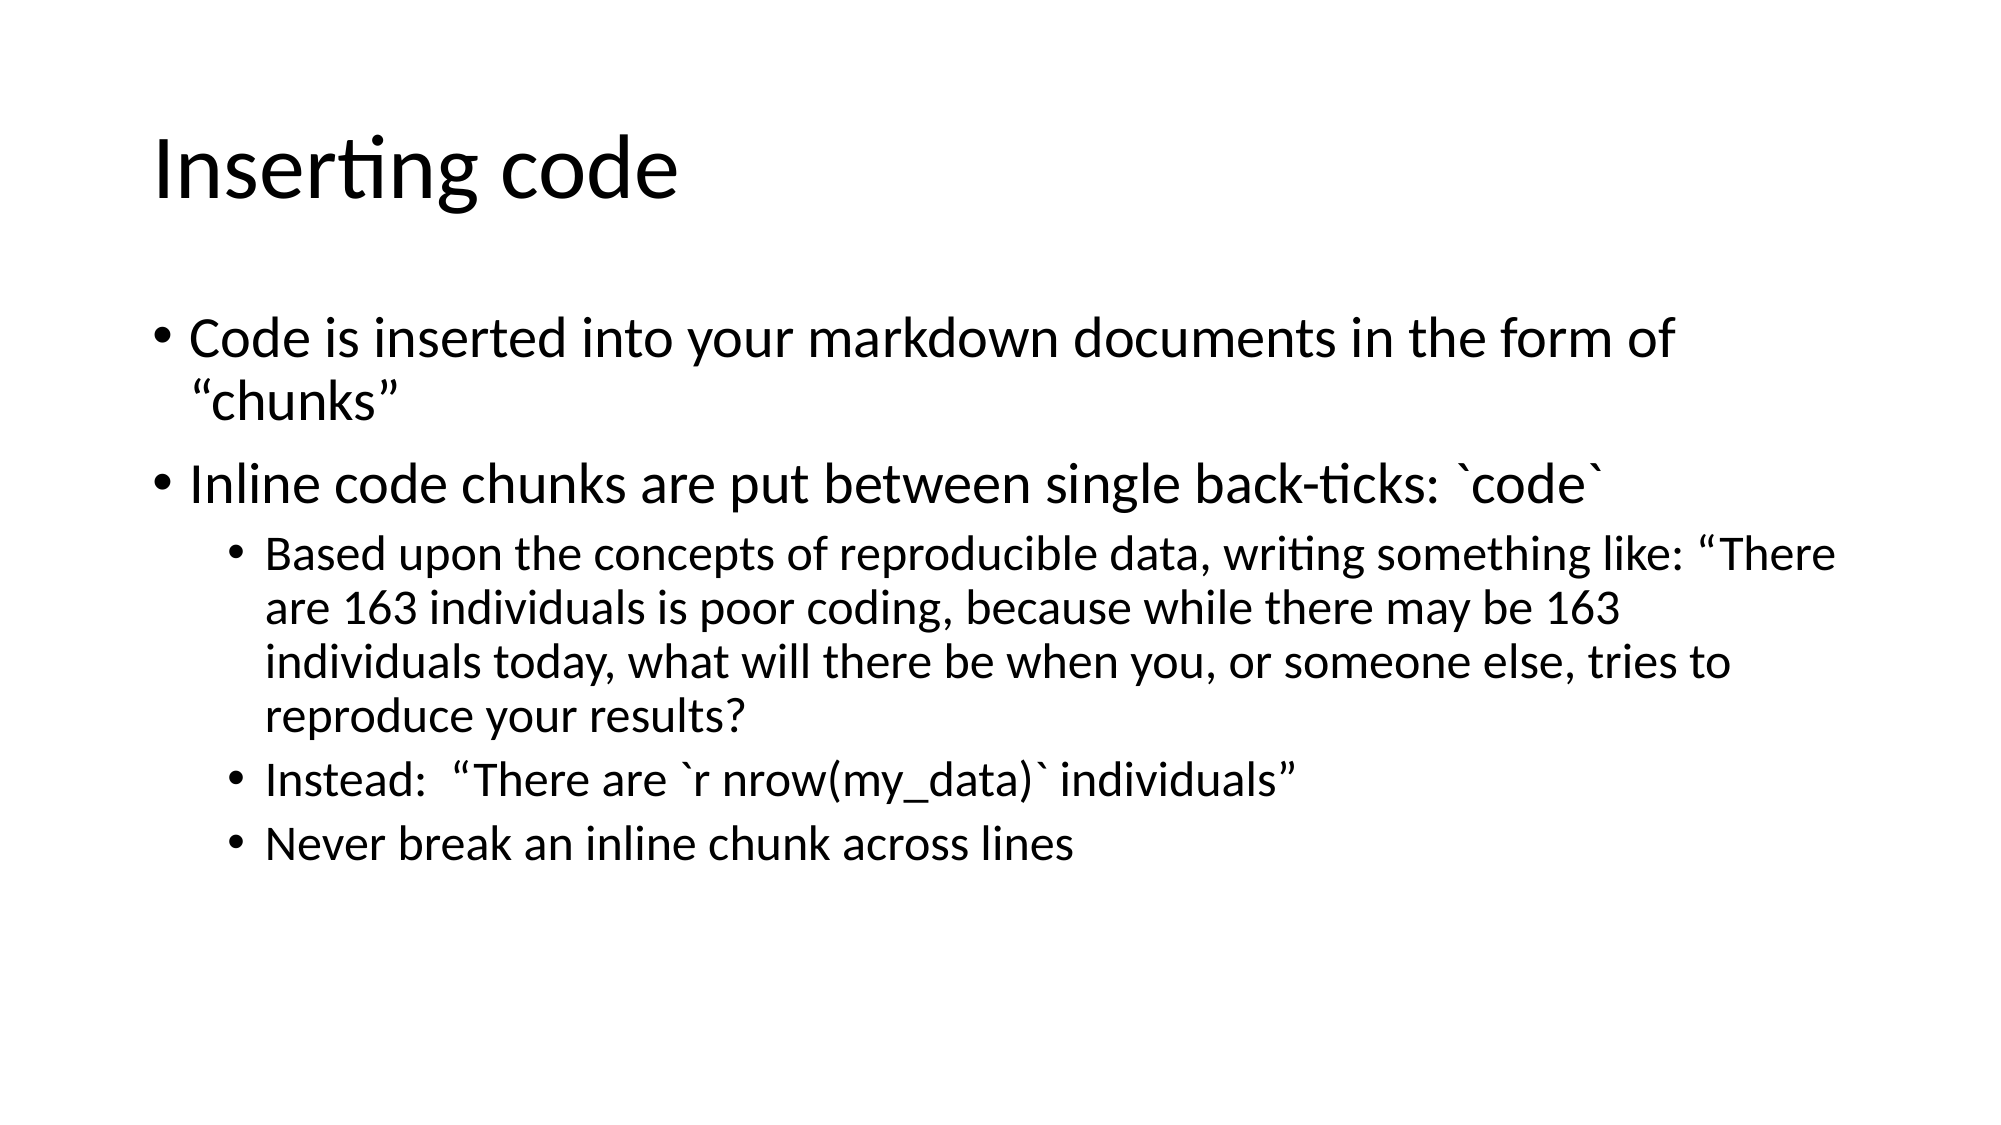

# Inserting code
Code is inserted into your markdown documents in the form of “chunks”
Inline code chunks are put between single back-ticks: `code`
Based upon the concepts of reproducible data, writing something like: “There are 163 individuals is poor coding, because while there may be 163 individuals today, what will there be when you, or someone else, tries to reproduce your results?
Instead:  “There are `r nrow(my_data)` individuals”
Never break an inline chunk across lines